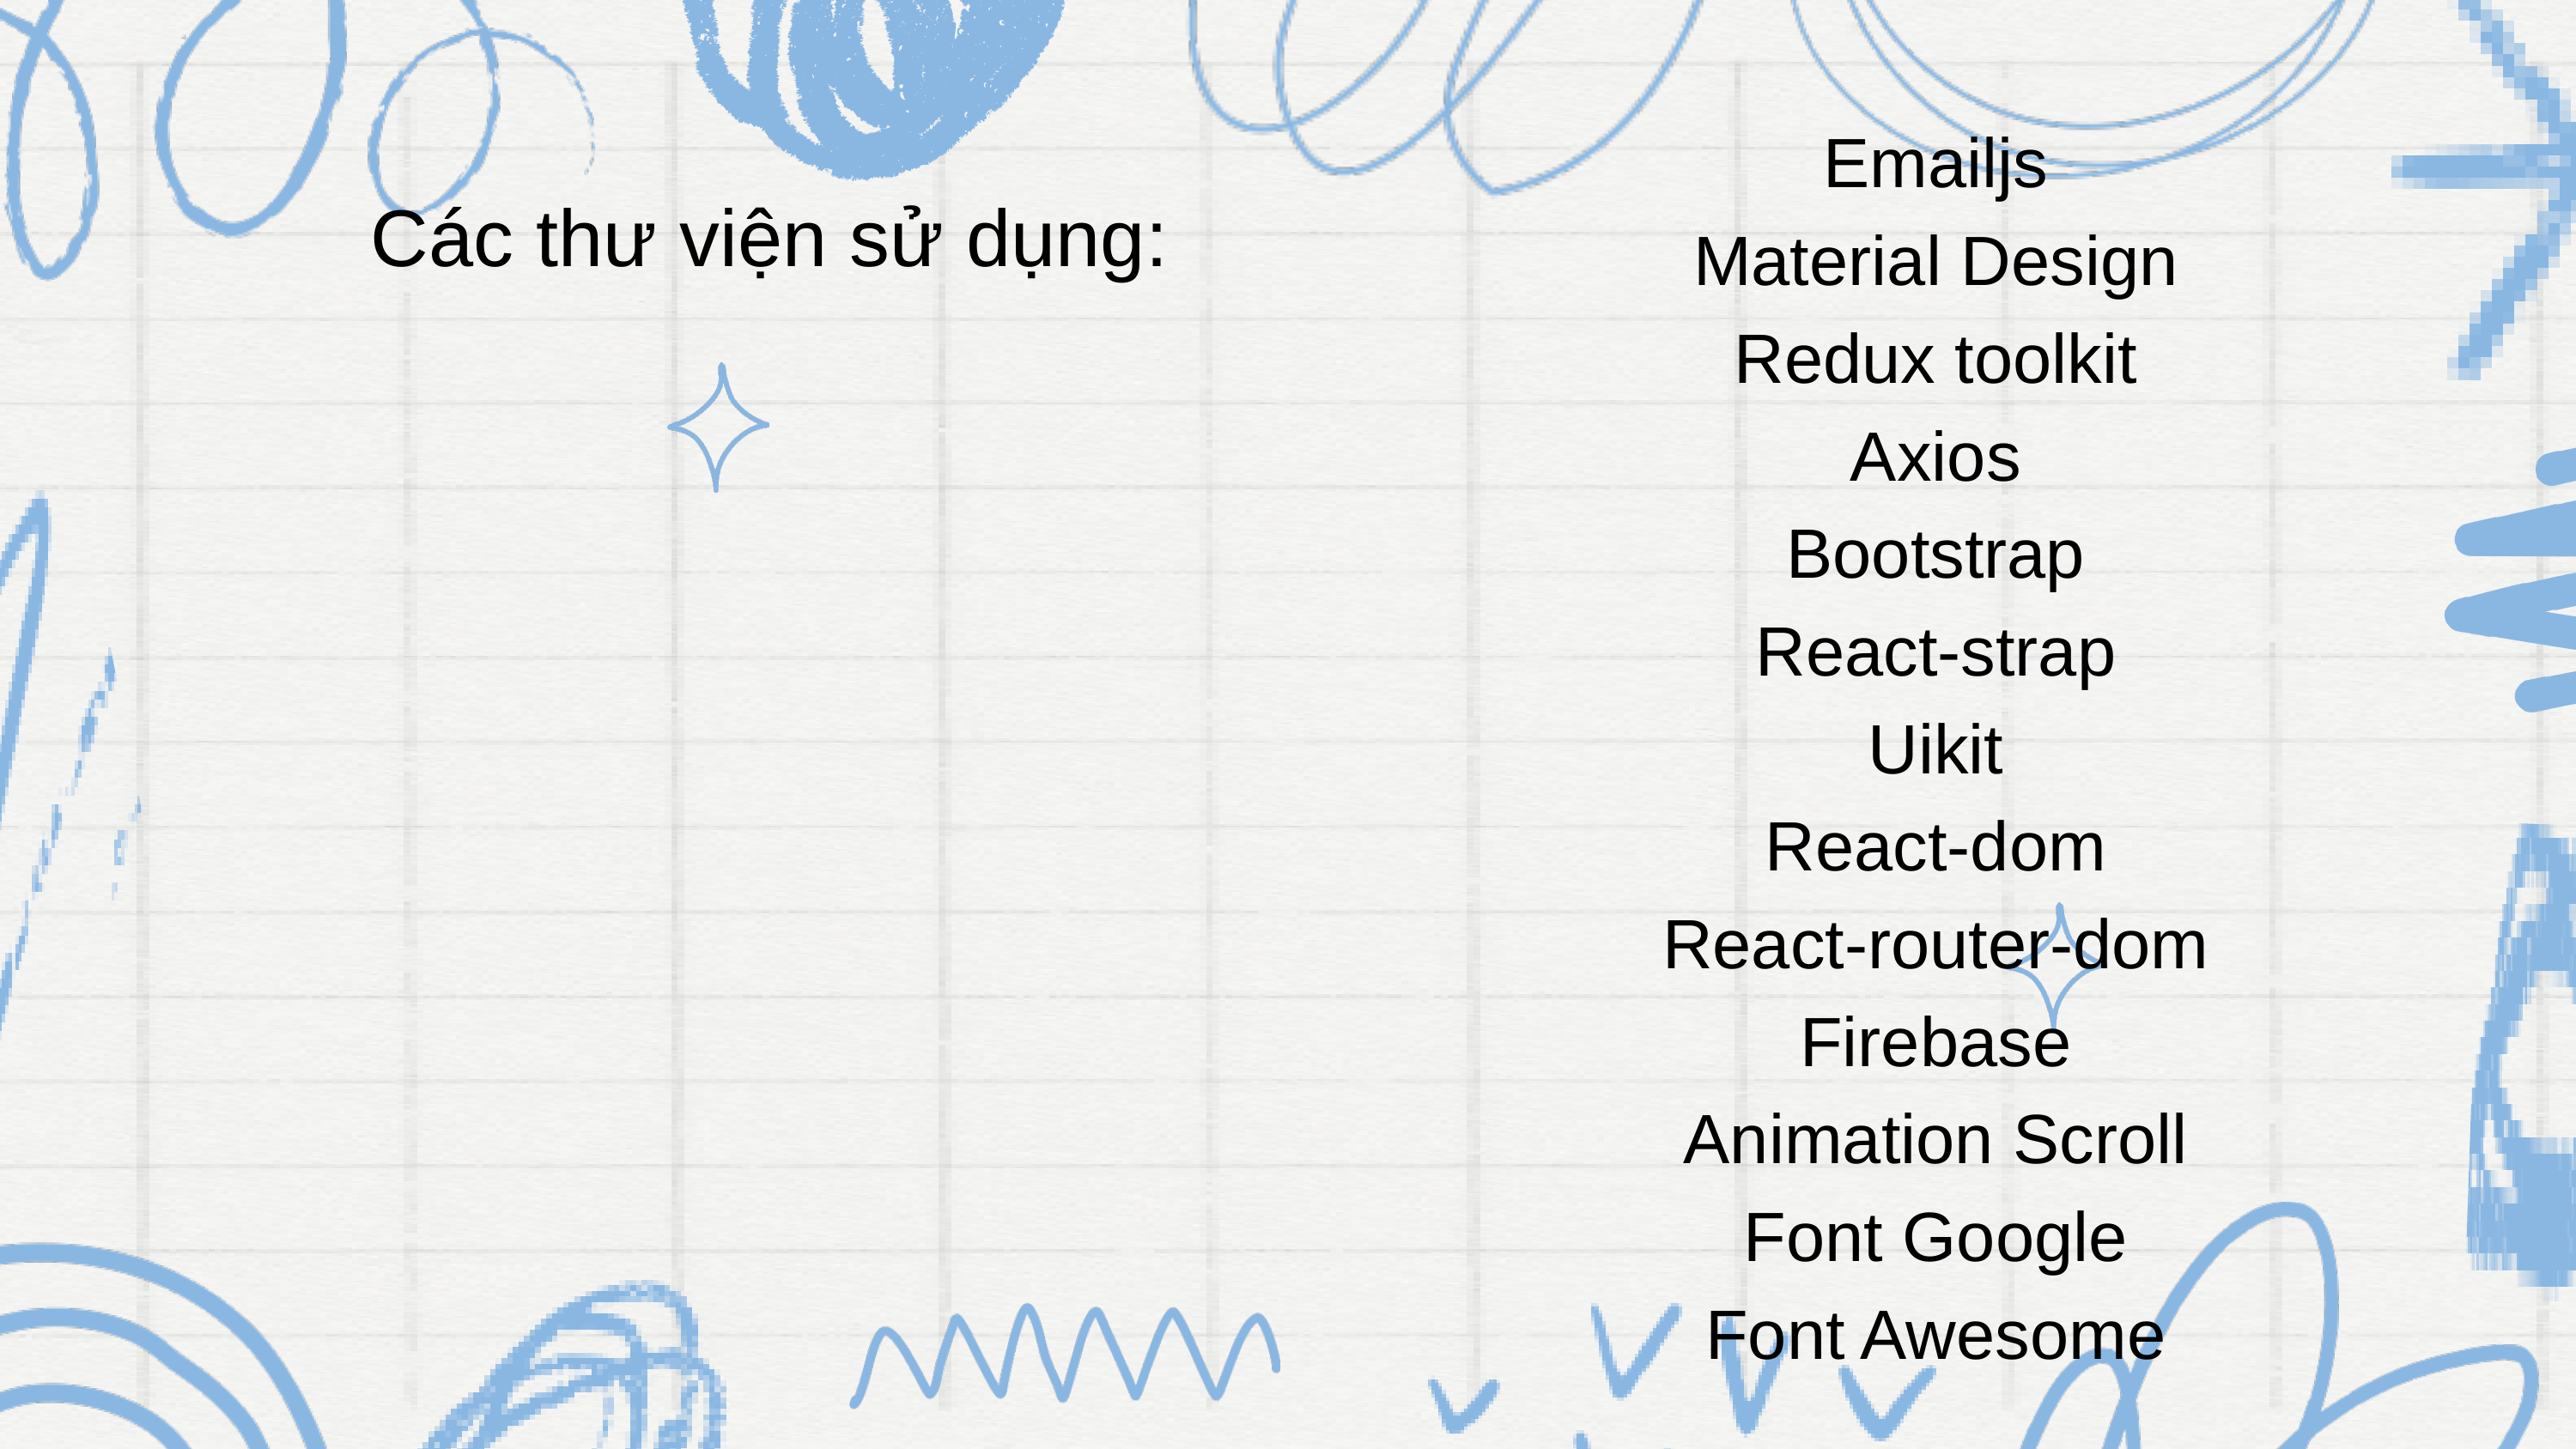

Emailjs
Material Design
Redux toolkit
Axios
Bootstrap
React-strap
Uikit
React-dom
React-router-dom
Firebase
Animation Scroll
Font Google
Font Awesome
Các thư viện sử dụng: